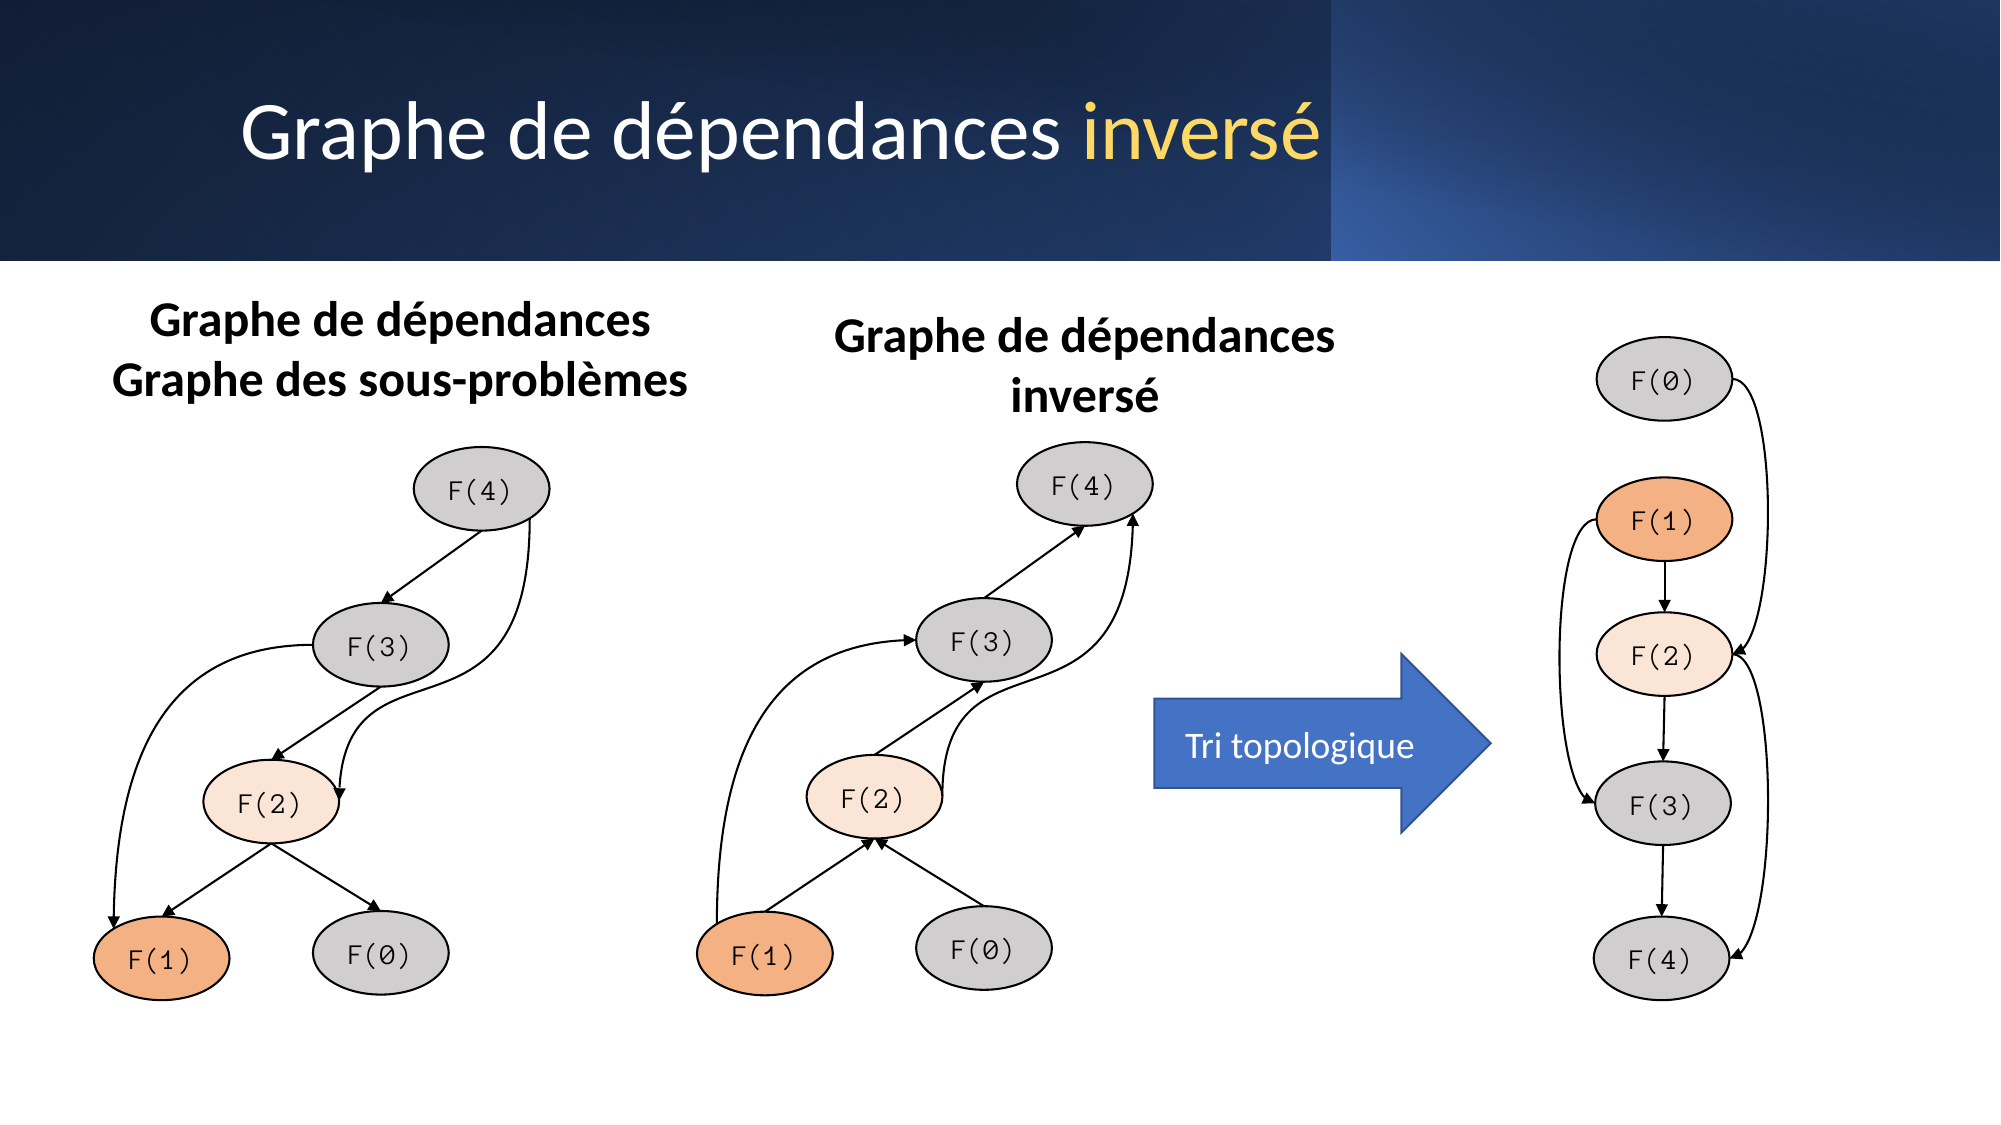

# Graphe de dépendances inversé
Graphe de dépendances
Graphe des sous-problèmes
Graphe de dépendances inversé
F(0)
F(1)
F(2)
F(3)
F(4)
F(4)
F(3)
F(2)
F(0)
F(1)
F(4)
F(3)
F(2)
F(0)
F(1)
Tri topologique